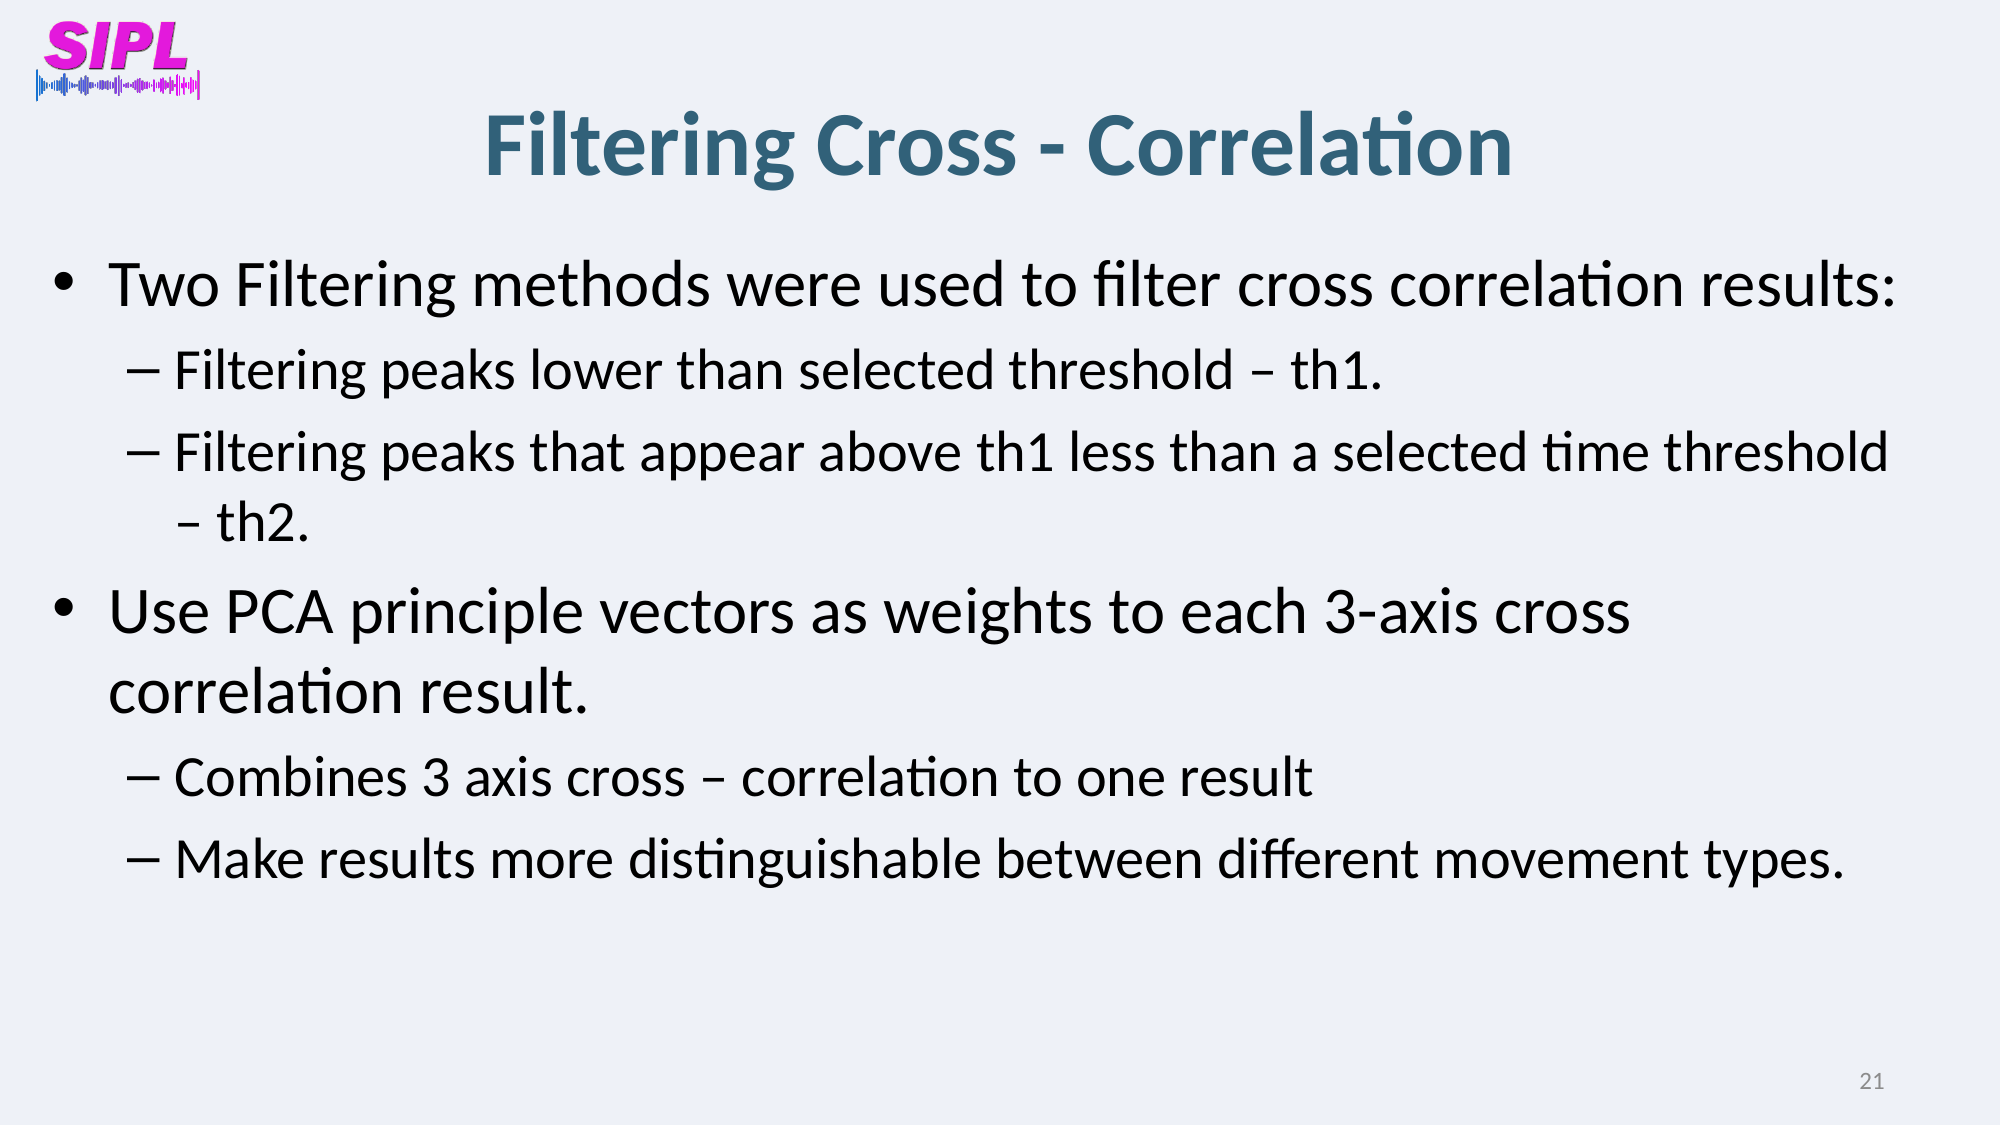

# Filtering Cross - Correlation
Two Filtering methods were used to filter cross correlation results:
Filtering peaks lower than selected threshold – th1.
Filtering peaks that appear above th1 less than a selected time threshold – th2.
Use PCA principle vectors as weights to each 3-axis cross correlation result.
Combines 3 axis cross – correlation to one result
Make results more distinguishable between different movement types.

21